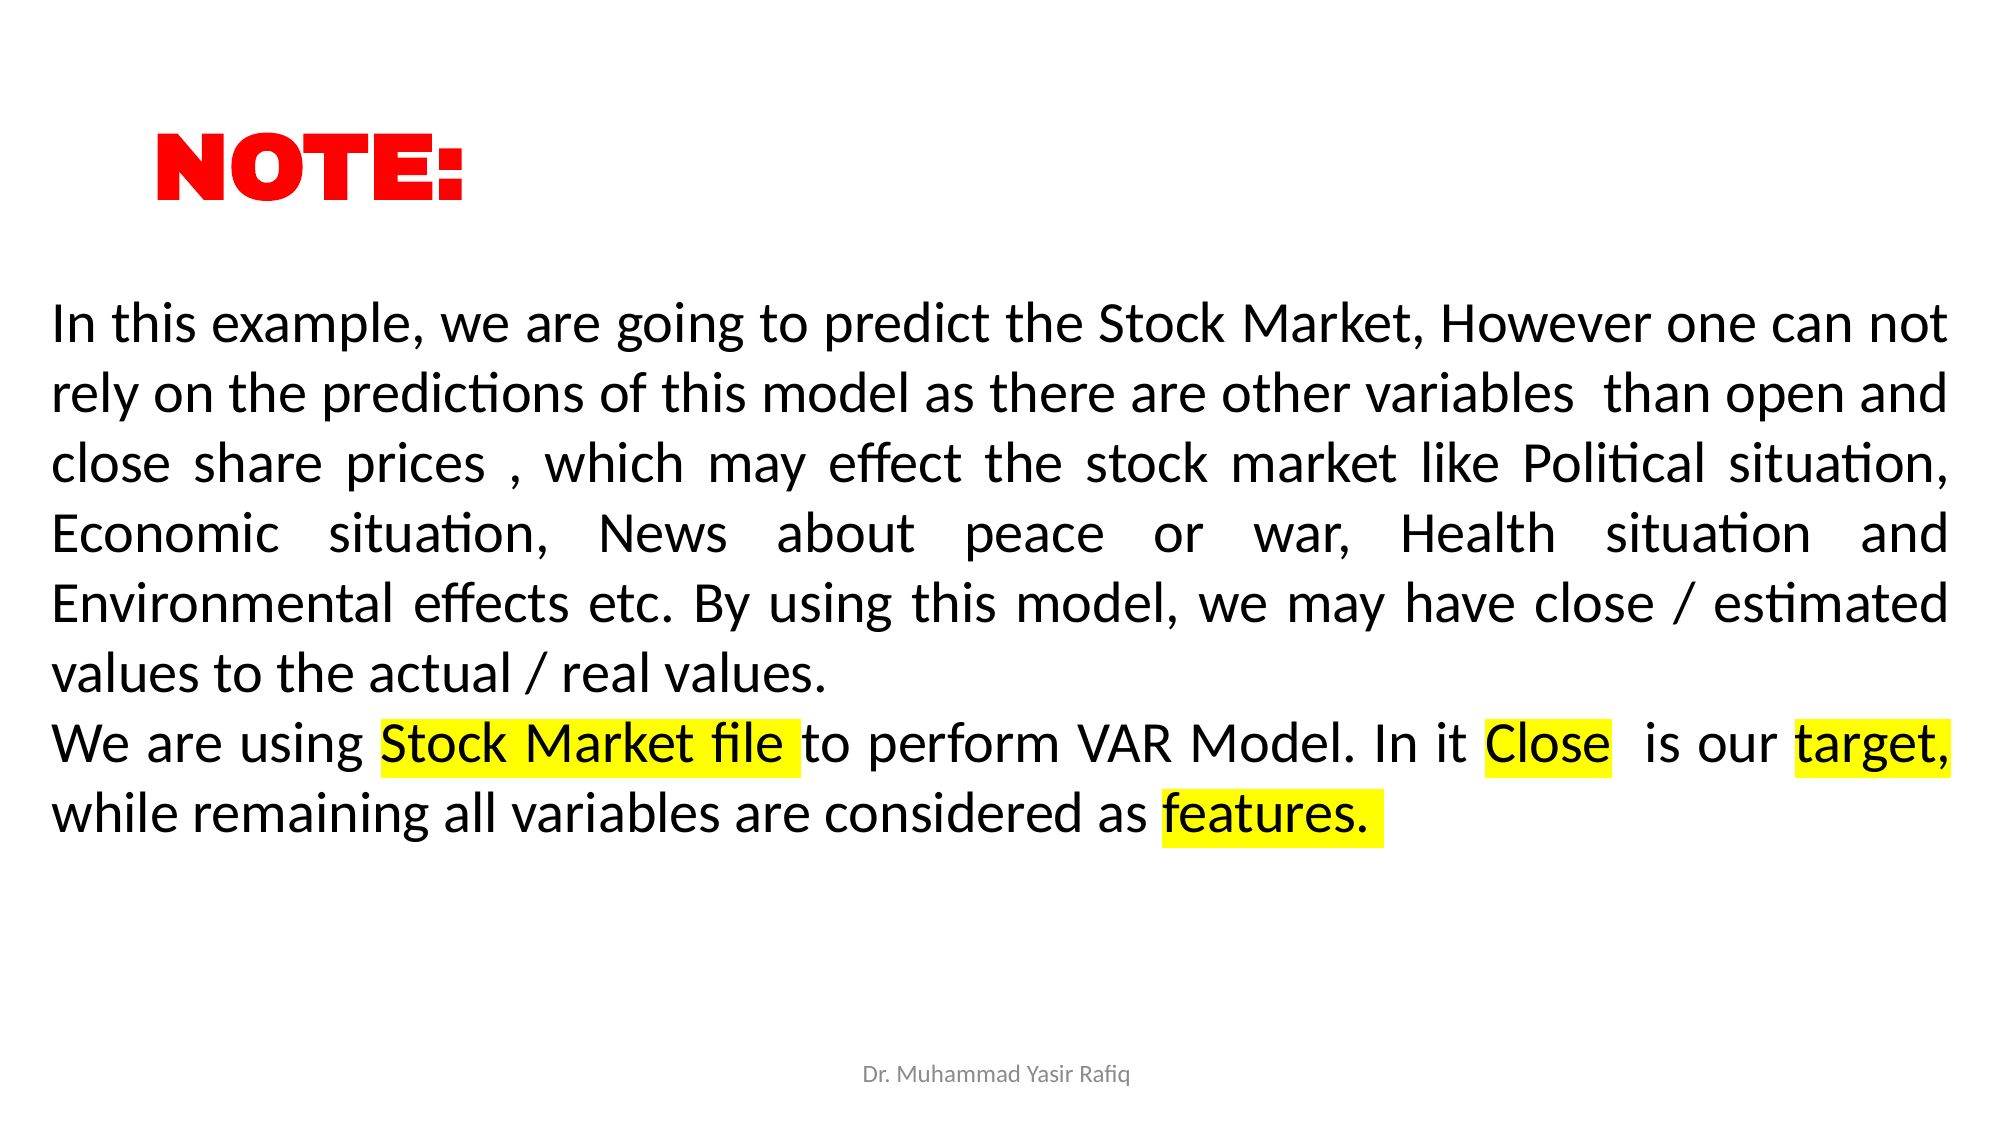

# NOTE:
In this example, we are going to predict the Stock Market, However one can not rely on the predictions of this model as there are other variables  than open and close share prices , which may effect the stock market like Political situation, Economic situation, News about peace or war, Health situation and Environmental effects etc. By using this model, we may have close / estimated values to the actual / real values.
We are using Stock Market file to perform VAR Model. In it Close  is our target, while remaining all variables are considered as features.
Dr. Muhammad Yasir Rafiq